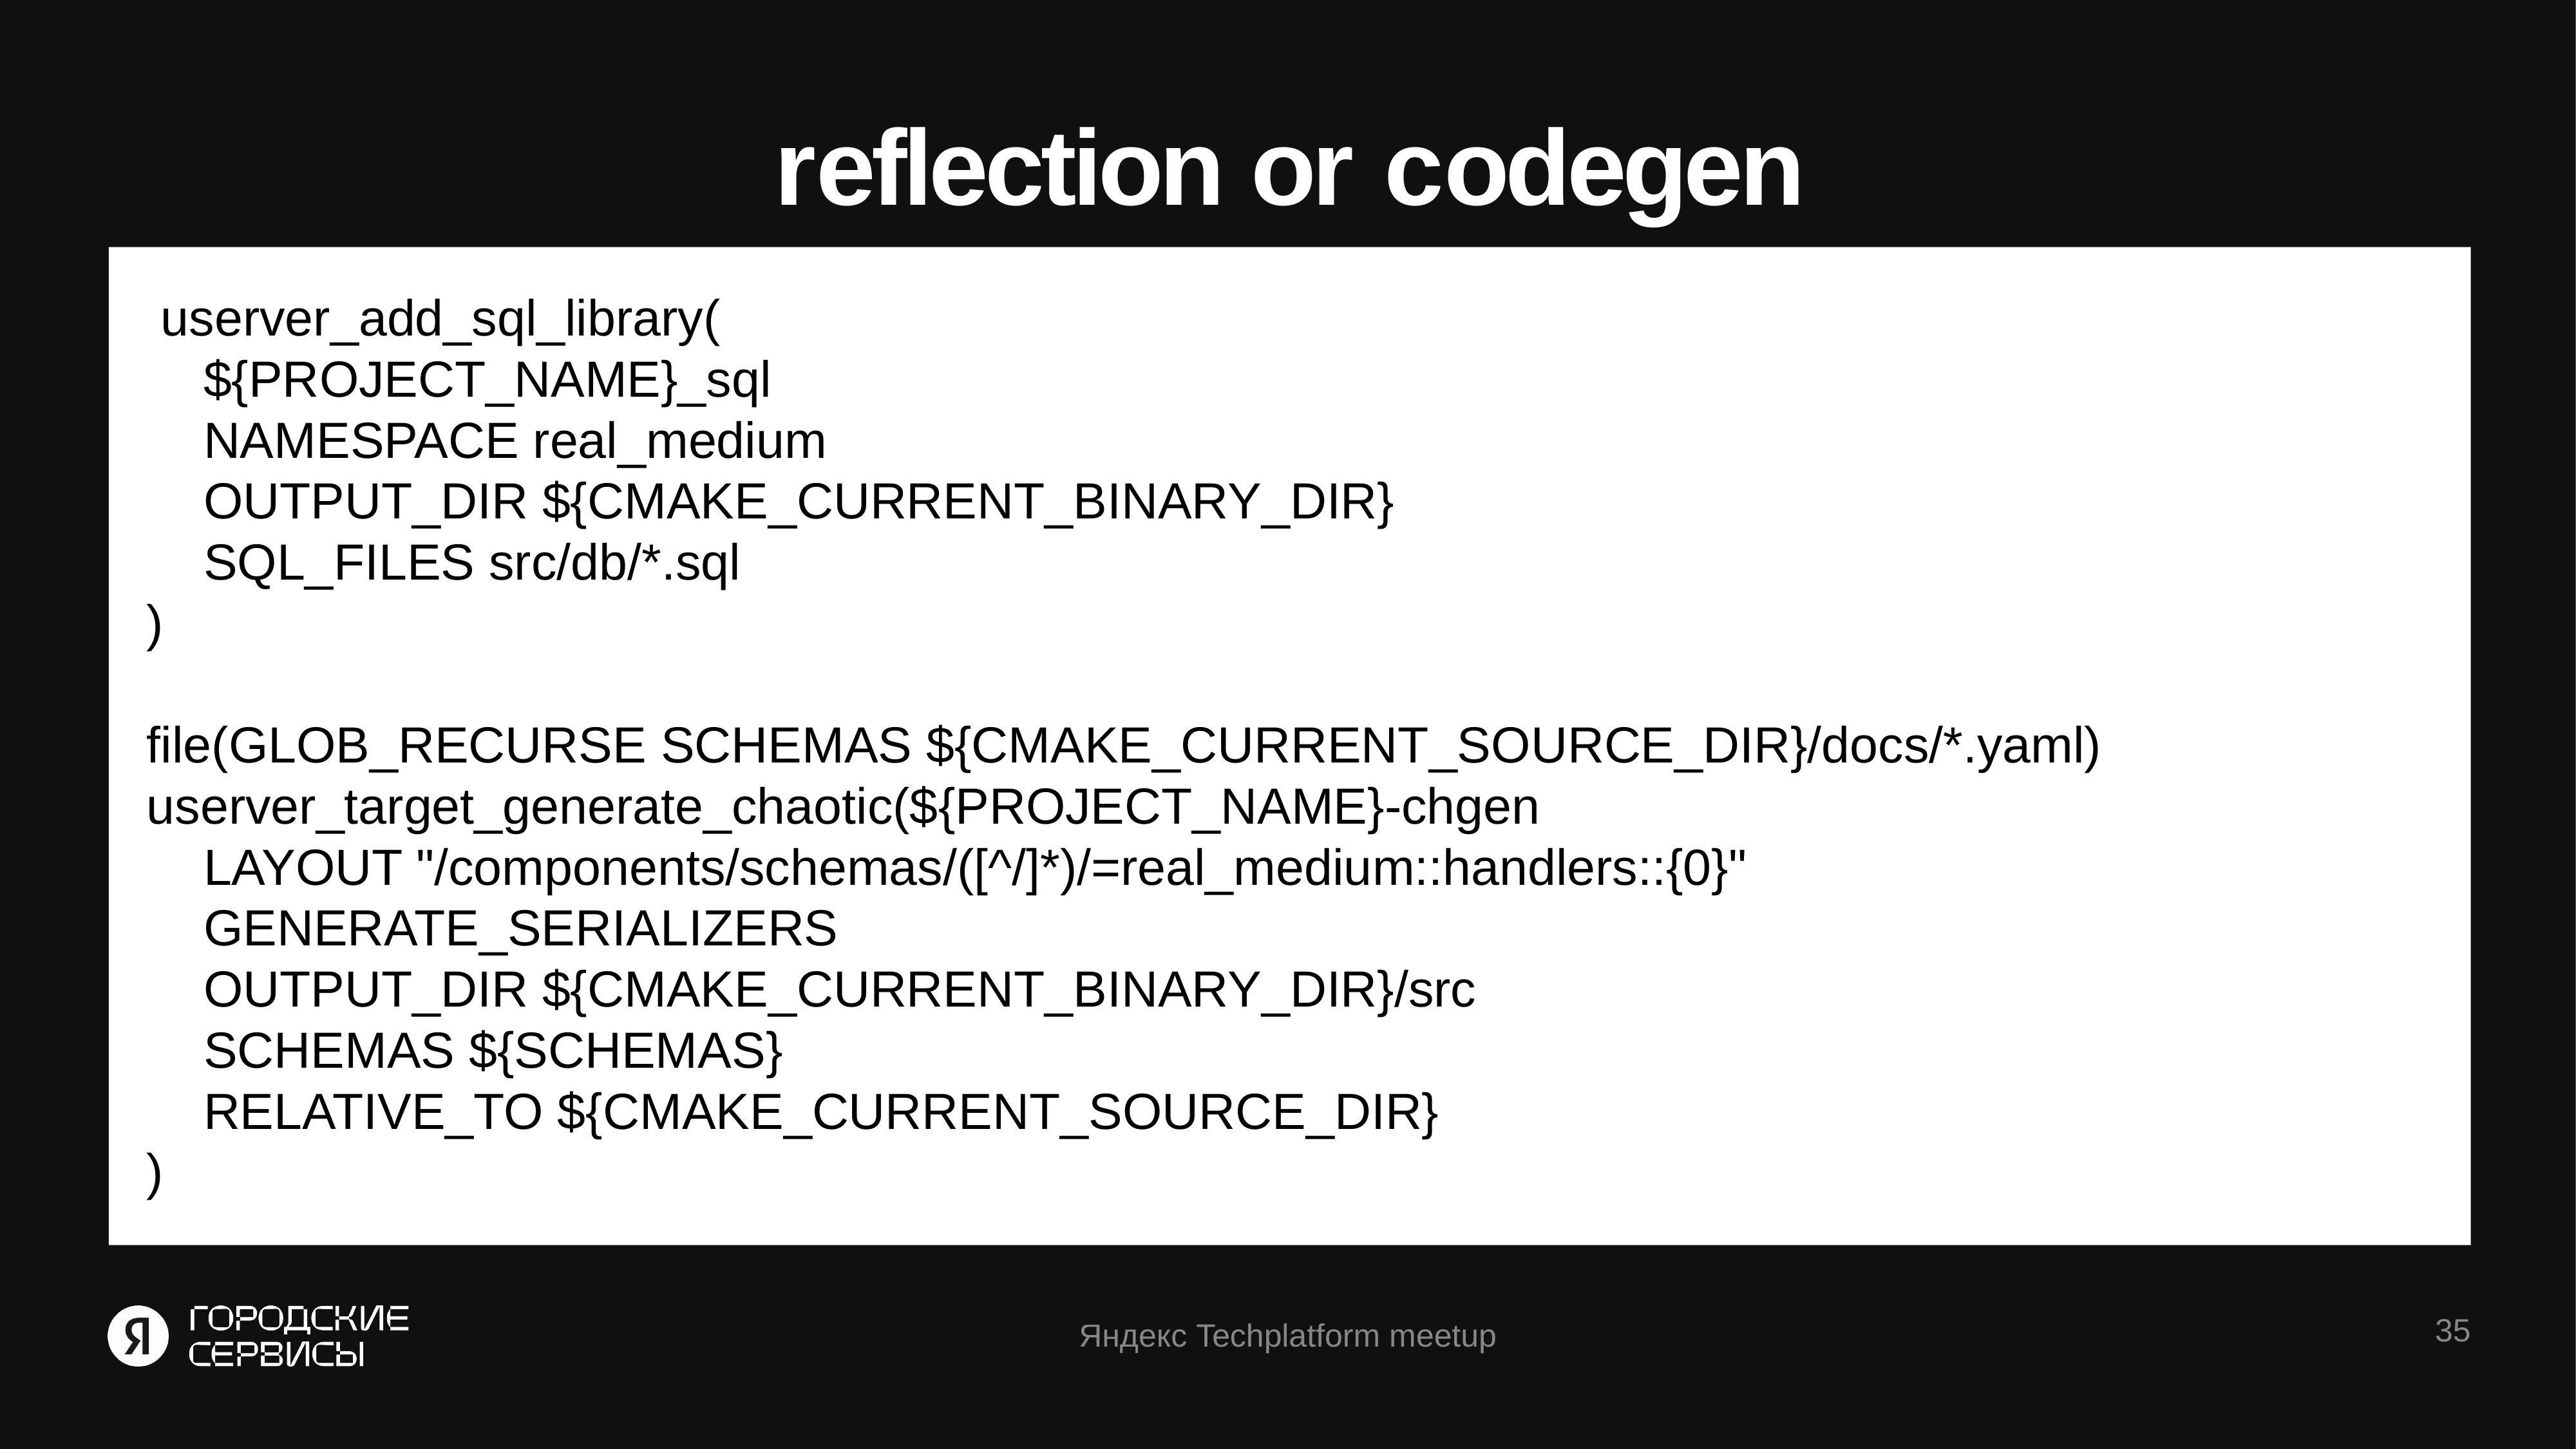

# reflection or codegen
 userver_add_sql_library(
    ${PROJECT_NAME}_sql
    NAMESPACE real_medium
    OUTPUT_DIR ${CMAKE_CURRENT_BINARY_DIR}
    SQL_FILES src/db/*.sql
)

file(GLOB_RECURSE SCHEMAS ${CMAKE_CURRENT_SOURCE_DIR}/docs/*.yaml)
userver_target_generate_chaotic(${PROJECT_NAME}-chgen
    LAYOUT "/components/schemas/([^/]*)/=real_medium::handlers::{0}"
    GENERATE_SERIALIZERS
    OUTPUT_DIR ${CMAKE_CURRENT_BINARY_DIR}/src
    SCHEMAS ${SCHEMAS}
    RELATIVE_TO ${CMAKE_CURRENT_SOURCE_DIR}
)
35
Яндекс Techplatform meetup